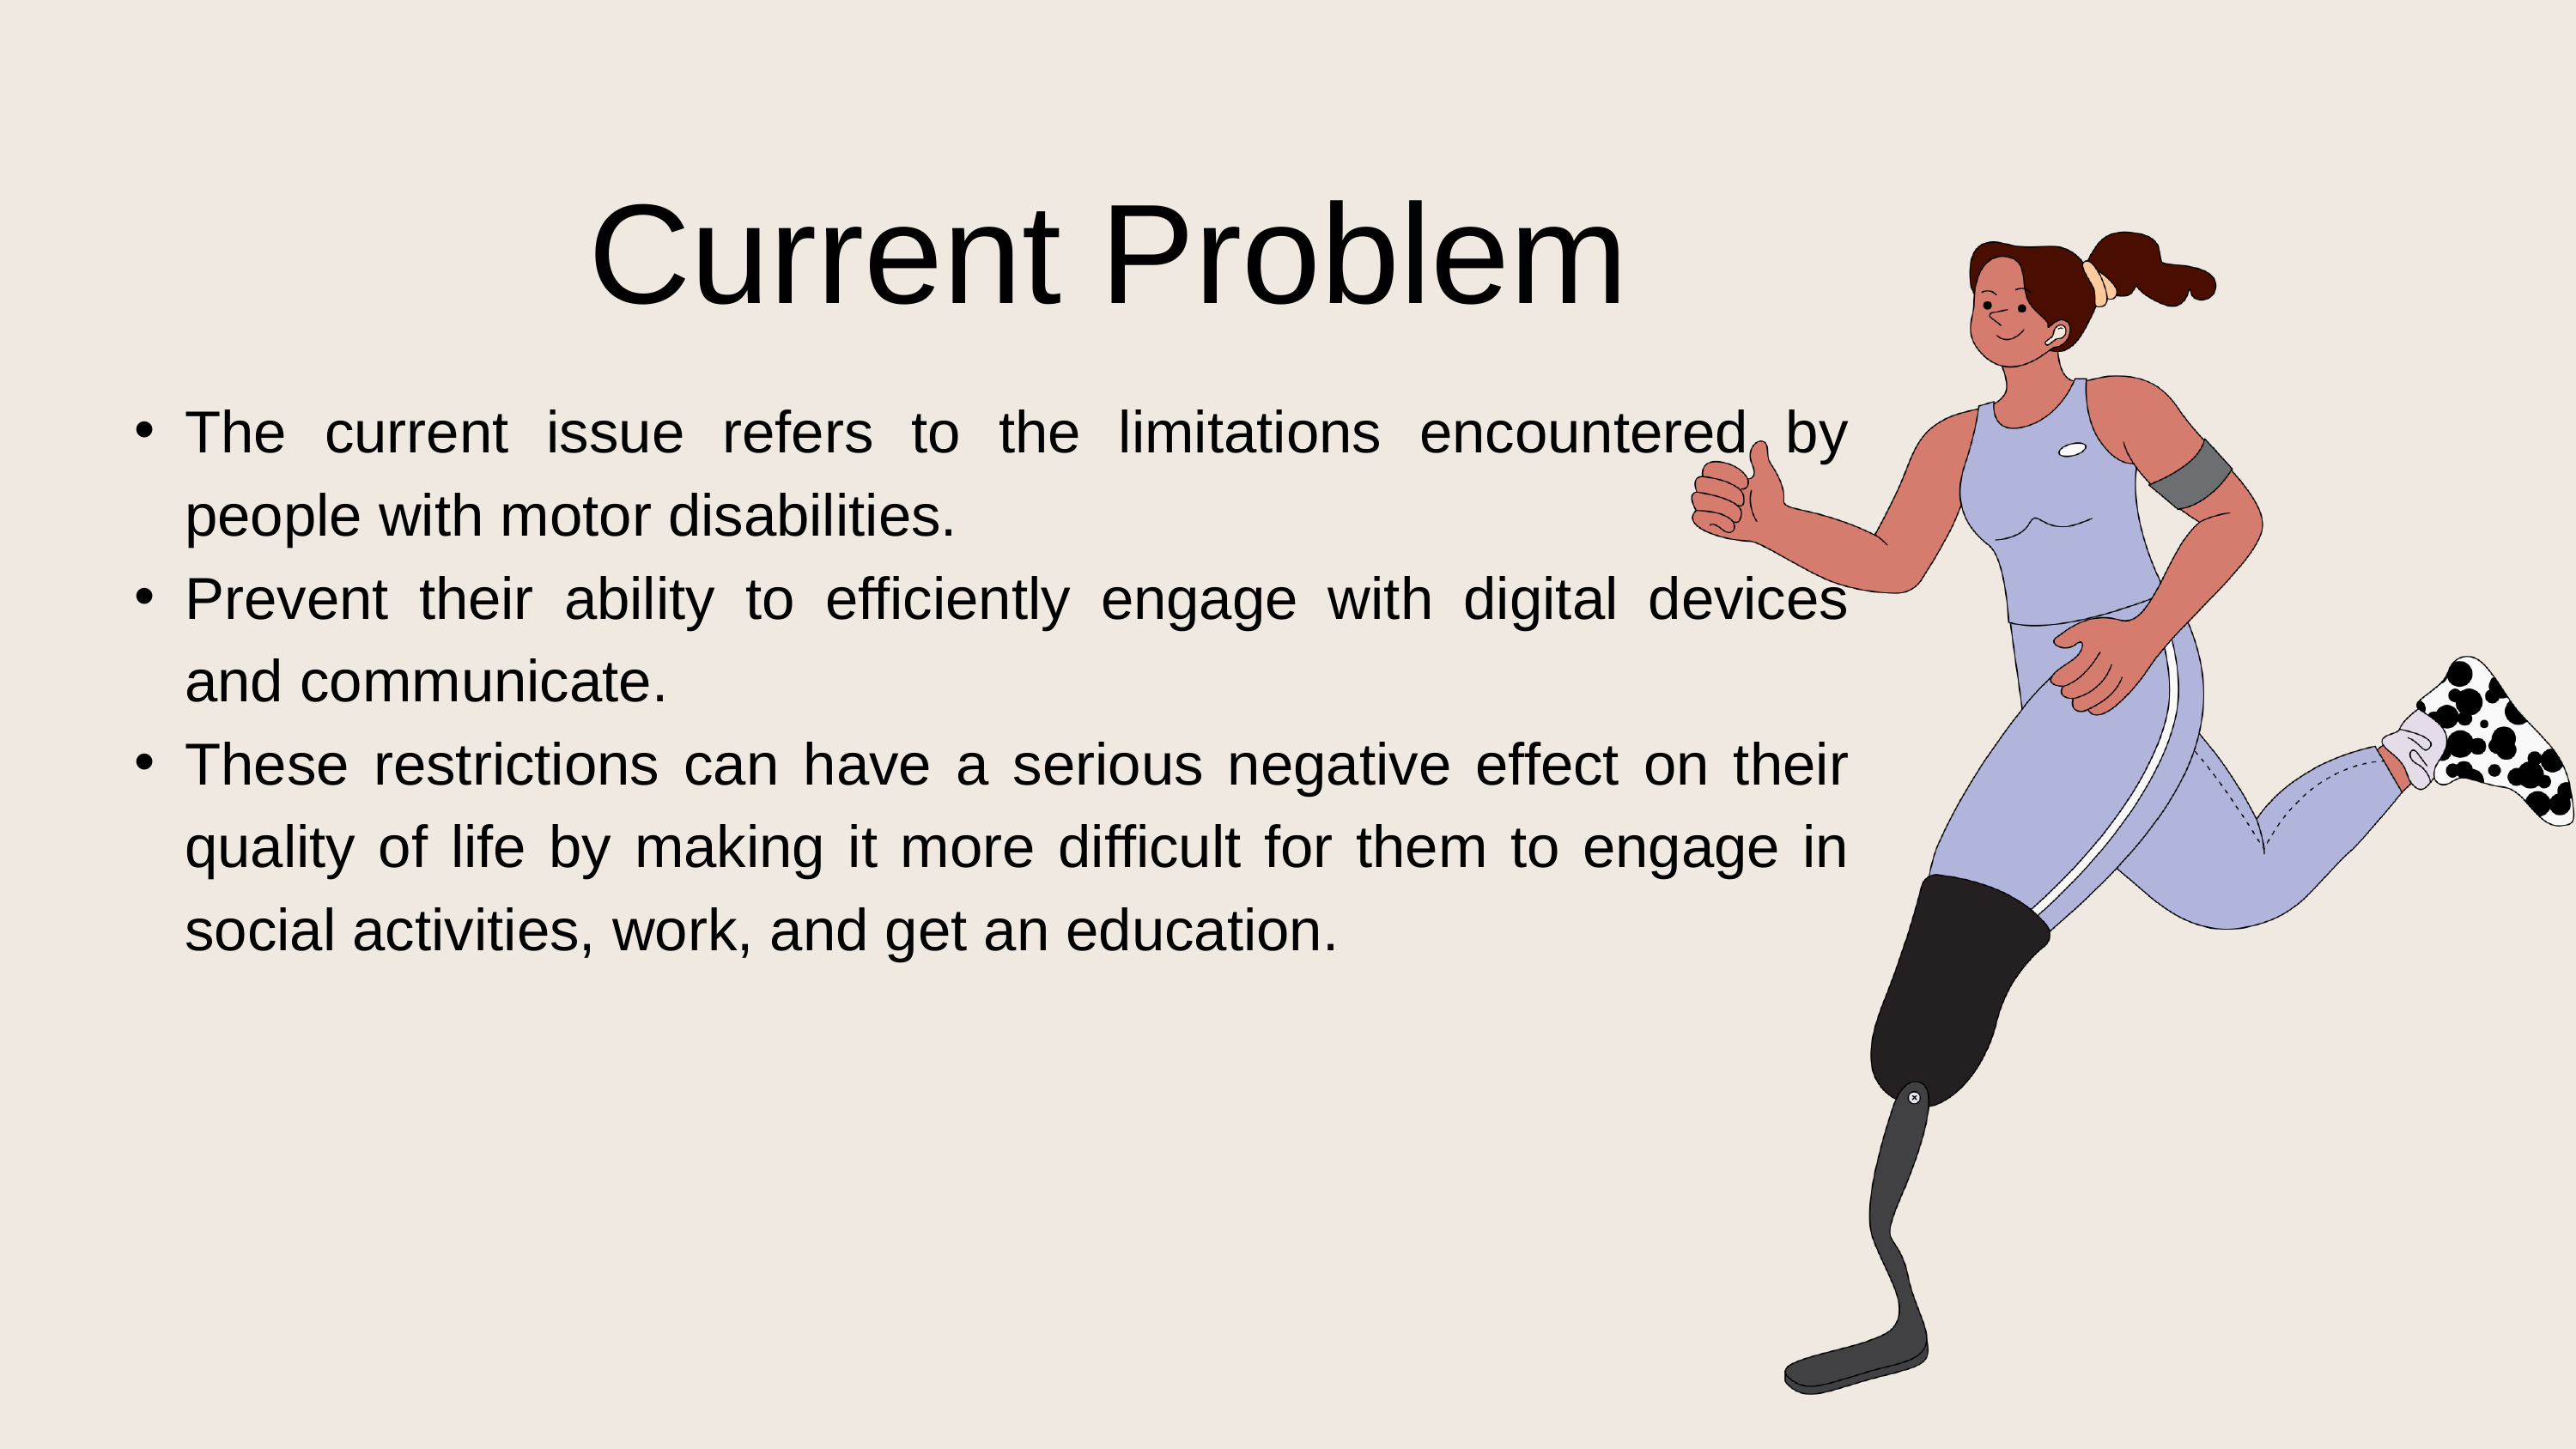

Current Problem

The current issue refers to the limitations encountered by people with motor disabilities.
Prevent their ability to efficiently engage with digital devices and communicate.
These restrictions can have a serious negative effect on their quality of life by making it more difficult for them to engage in social activities, work, and get an education.